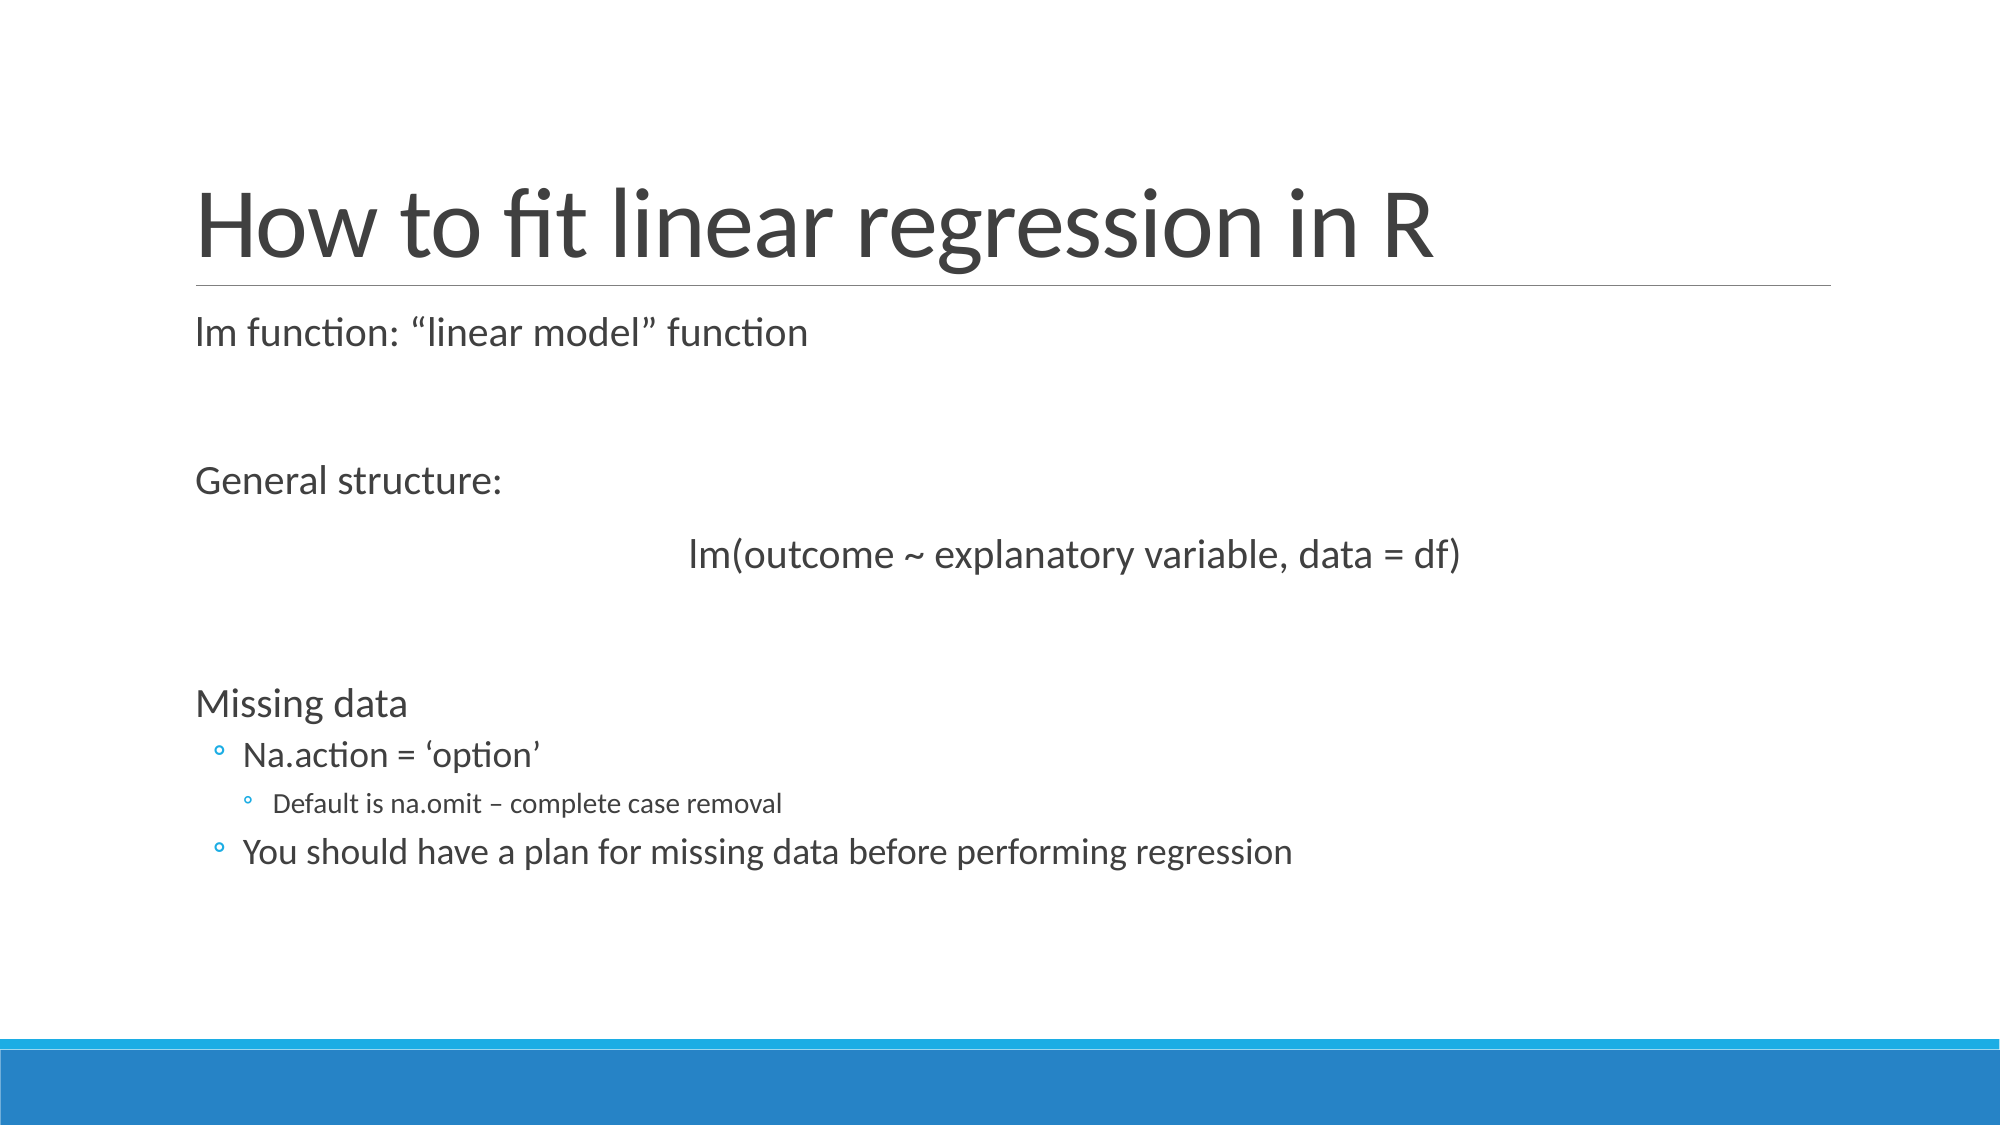

# How to fit linear regression in R
lm function: “linear model” function

General structure:
	lm(outcome ~ explanatory variable, data = df)

Missing data
Na.action = ‘option’
Default is na.omit – complete case removal
You should have a plan for missing data before performing regression